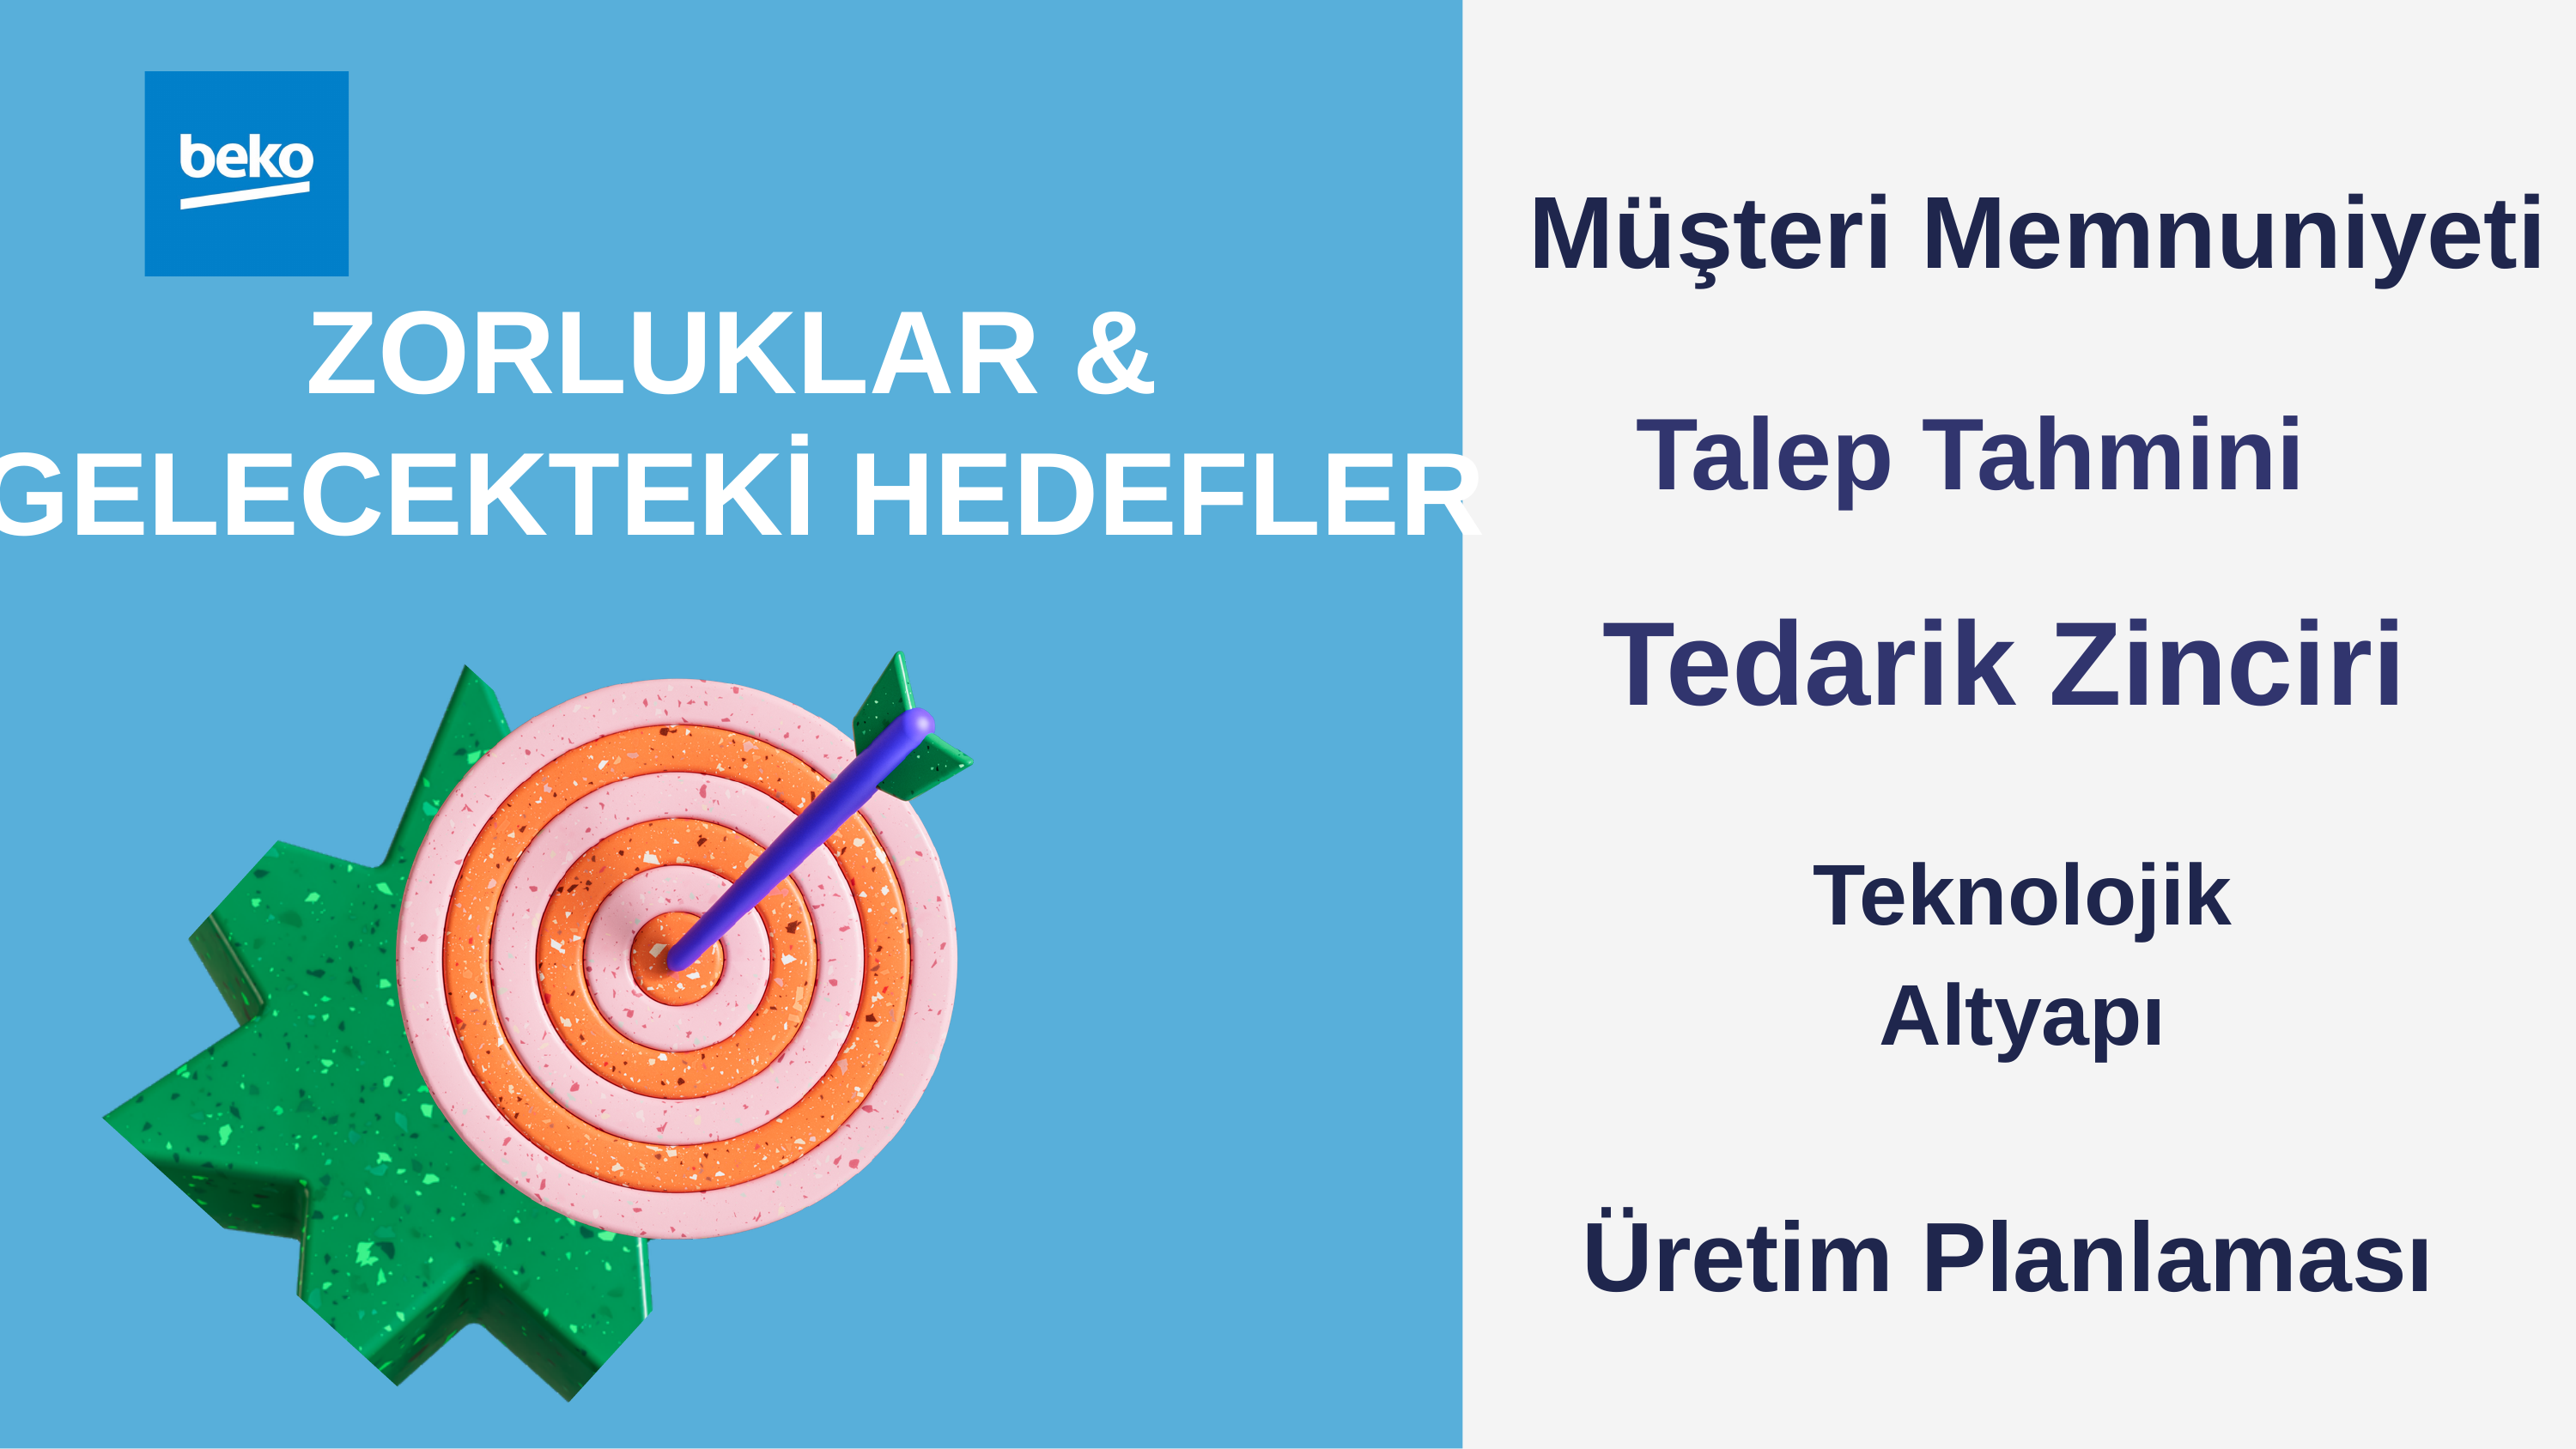

Müşteri Memnuniyeti
ZORLUKLAR & GELECEKTEKİ HEDEFLER
Talep Tahmini

Tedarik Zinciri

Teknolojik Altyapı
Üretim Planlaması